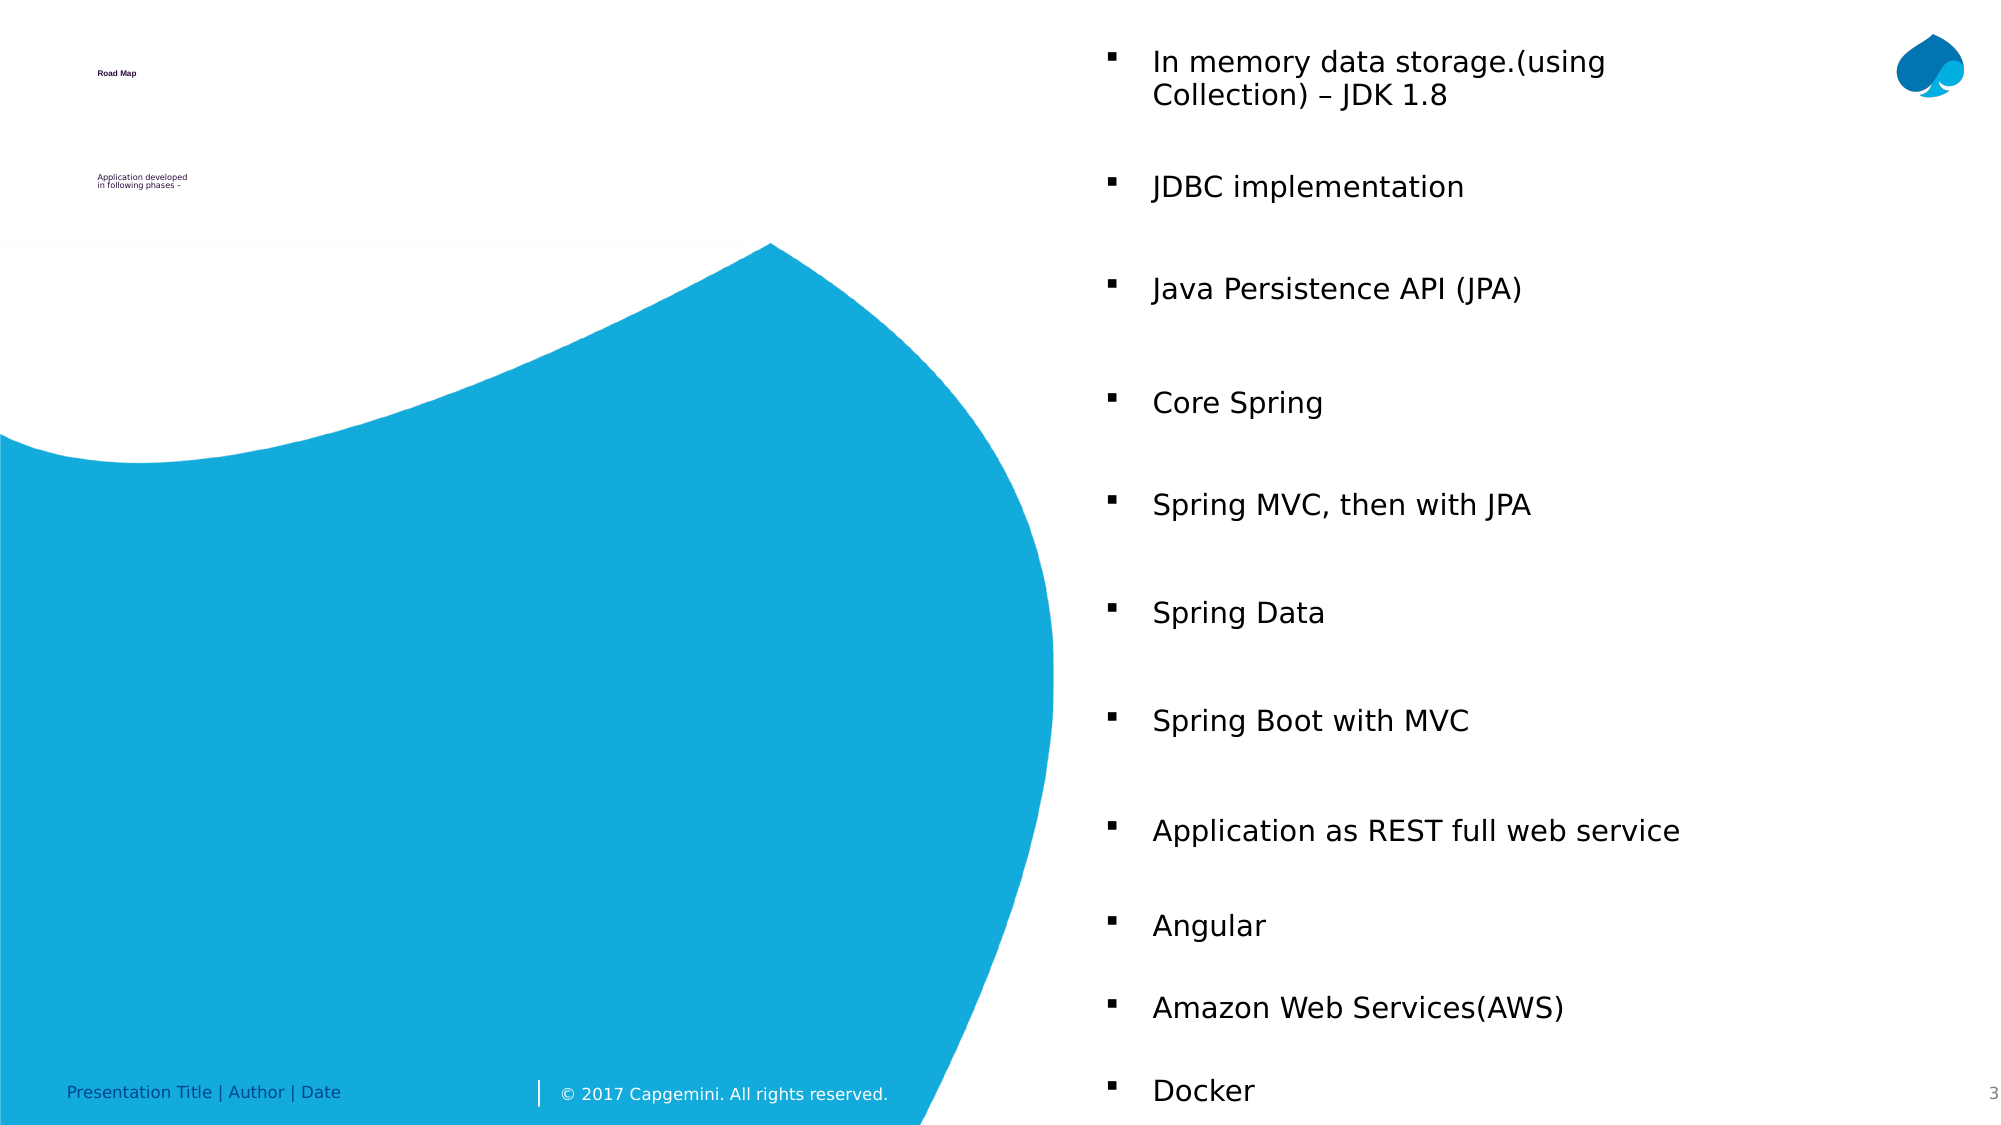

In memory data storage.(using Collection) – JDK 1.8

# Road Map Application developed in following phases –
JDBC implementation

Java Persistence API (JPA)
Core Spring

Spring MVC, then with JPA
Spring Data
Spring Boot with MVC
Application as REST full web service

Angular
Amazon Web Services(AWS)
Docker